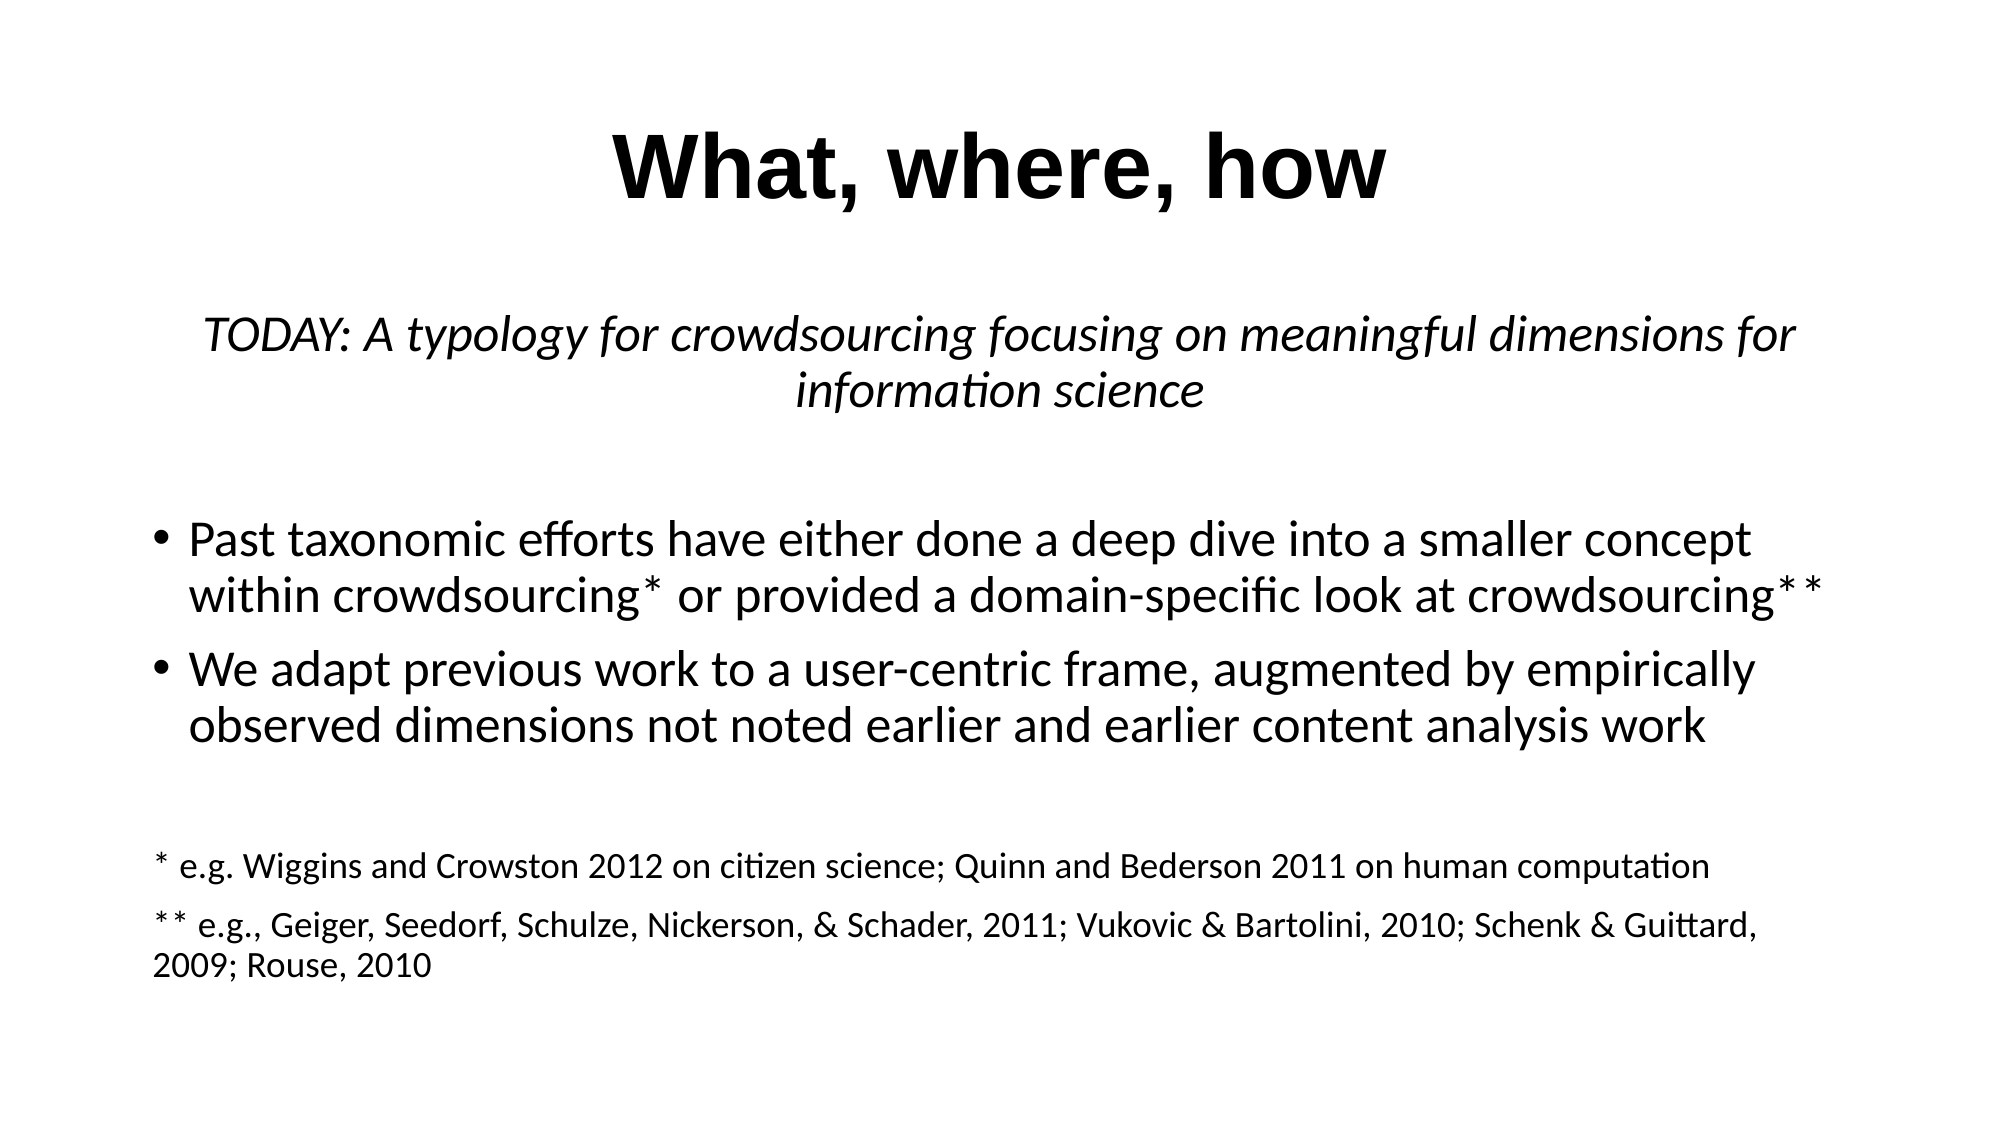

# What, where, how
TODAY: A typology for crowdsourcing focusing on meaningful dimensions for information science

Past taxonomic efforts have either done a deep dive into a smaller concept within crowdsourcing* or provided a domain-specific look at crowdsourcing**
We adapt previous work to a user-centric frame, augmented by empirically observed dimensions not noted earlier and earlier content analysis work

* e.g. Wiggins and Crowston 2012 on citizen science; Quinn and Bederson 2011 on human computation
** e.g., Geiger, Seedorf, Schulze, Nickerson, & Schader, 2011; Vukovic & Bartolini, 2010; Schenk & Guittard, 2009; Rouse, 2010